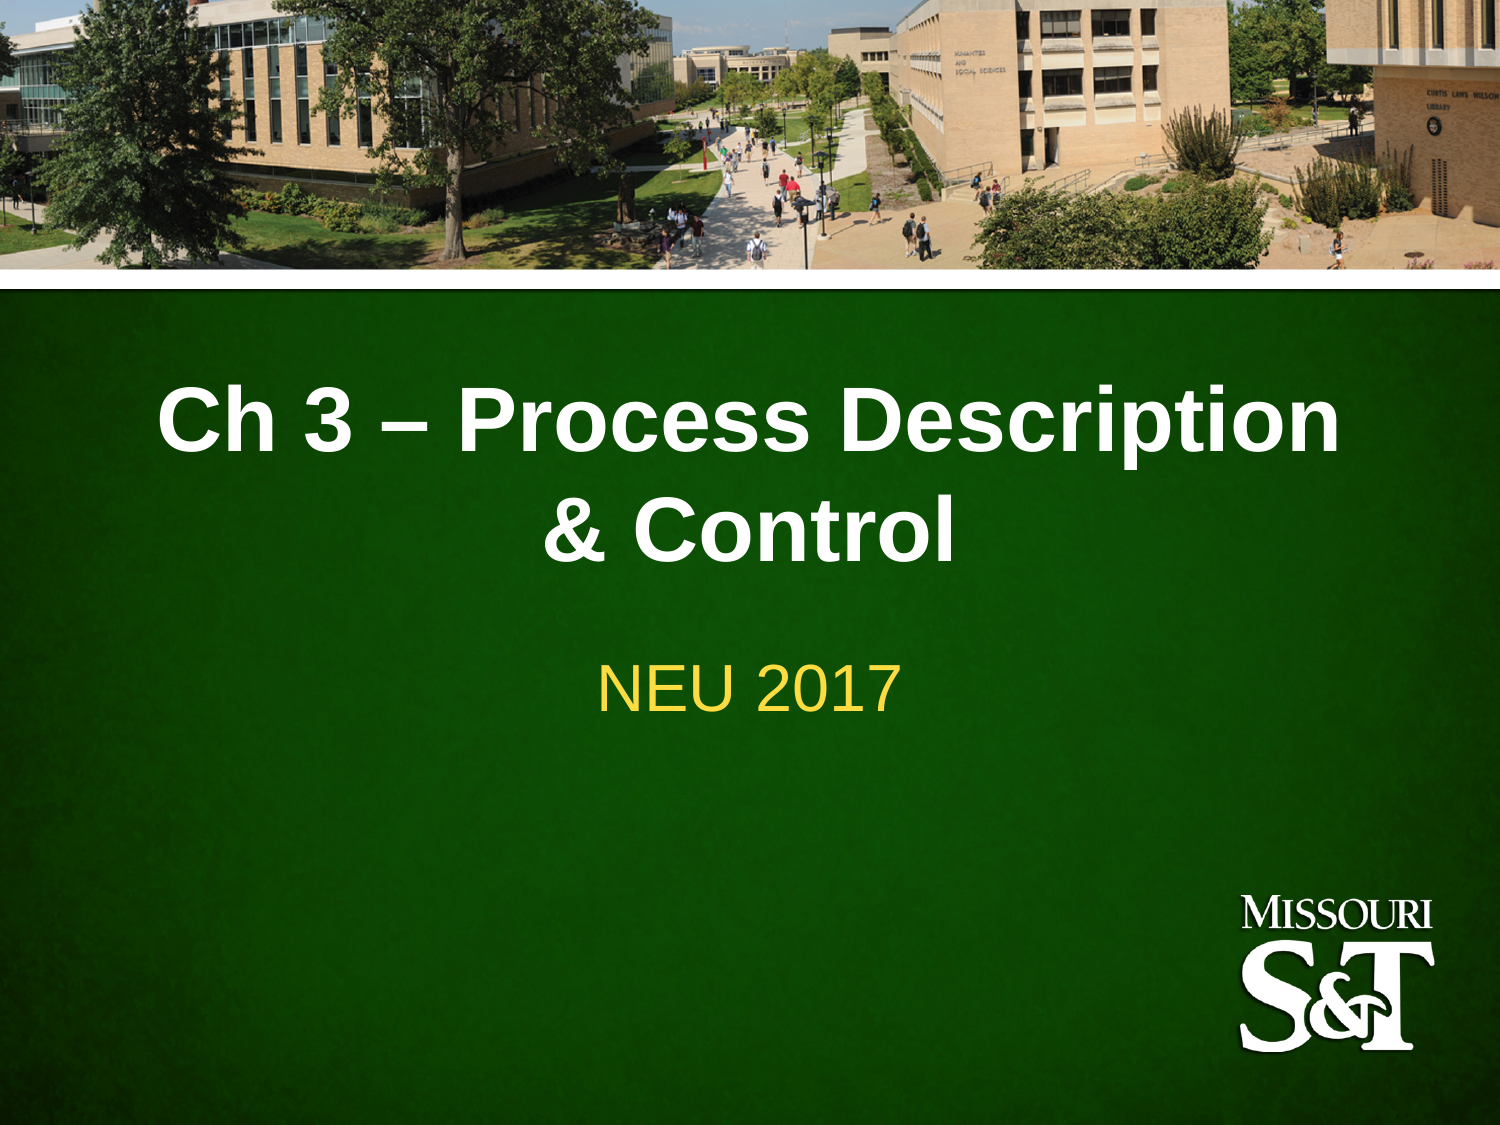

Ch 3 – Process Description & Control
NEU 2017